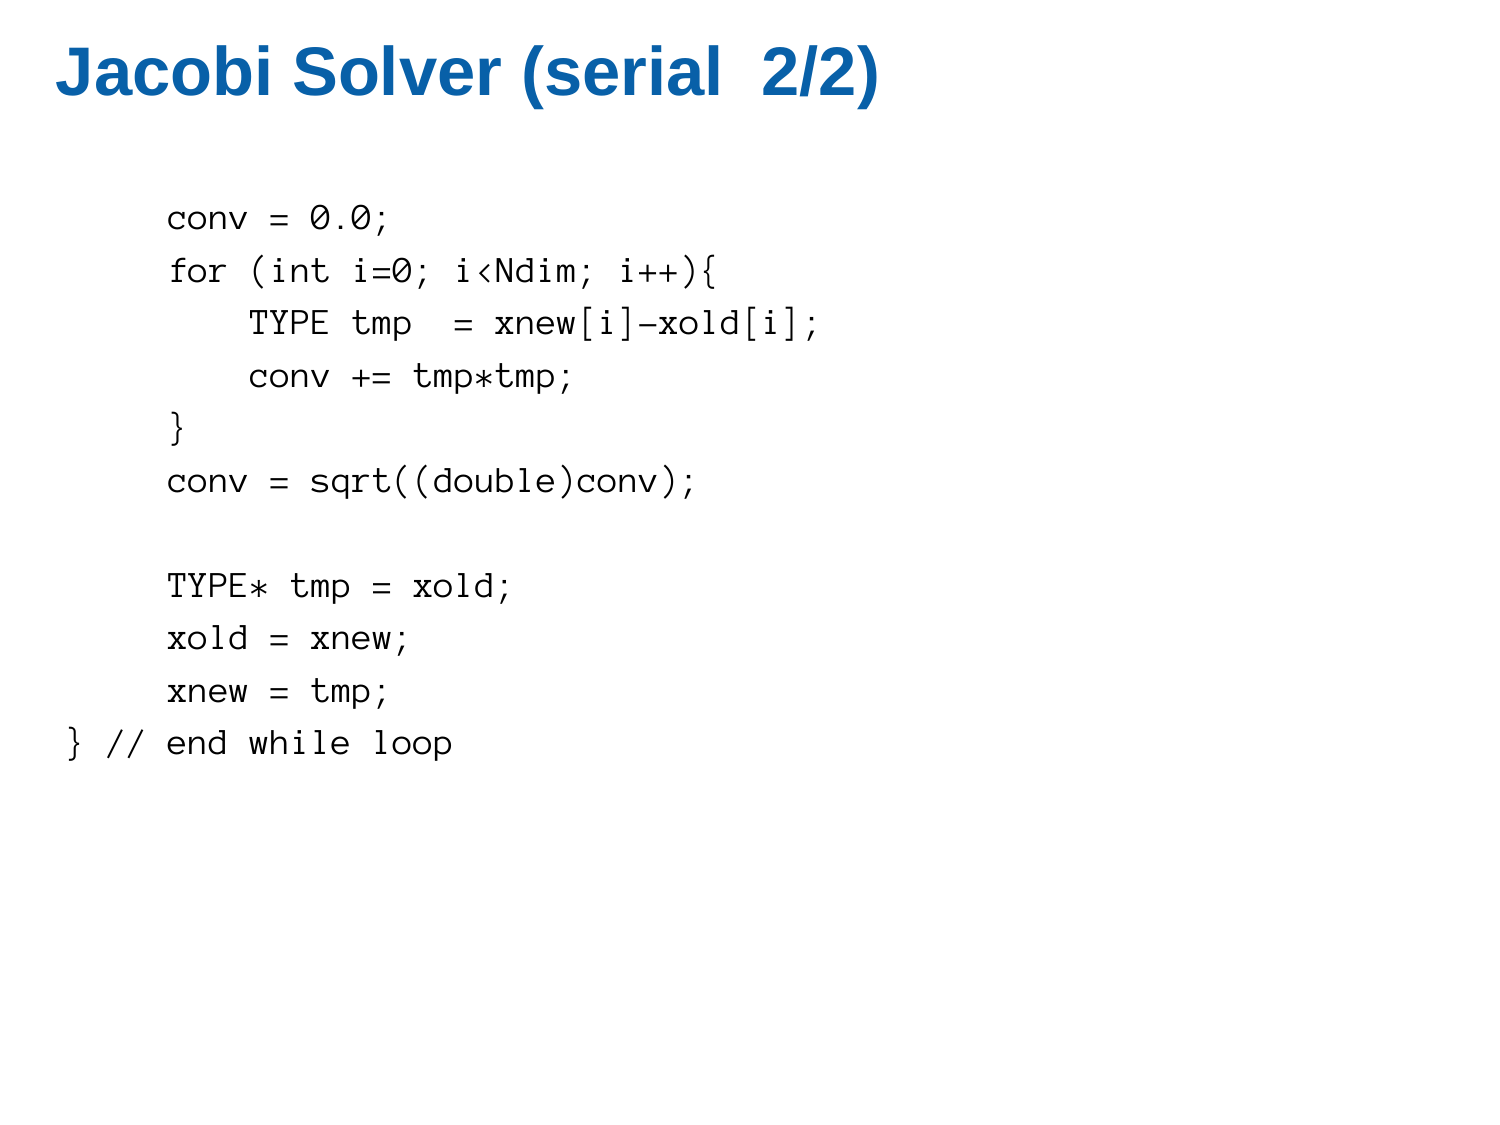

# Jacobi Solver (serial  2/2)
     conv = 0.0;
     for (int i=0; i<Ndim; i++){
         TYPE tmp  = xnew[i]-xold[i];
         conv += tmp*tmp;
     }
     conv = sqrt((double)conv);

     TYPE* tmp = xold;
     xold = xnew;
     xnew = tmp;
} // end while loop